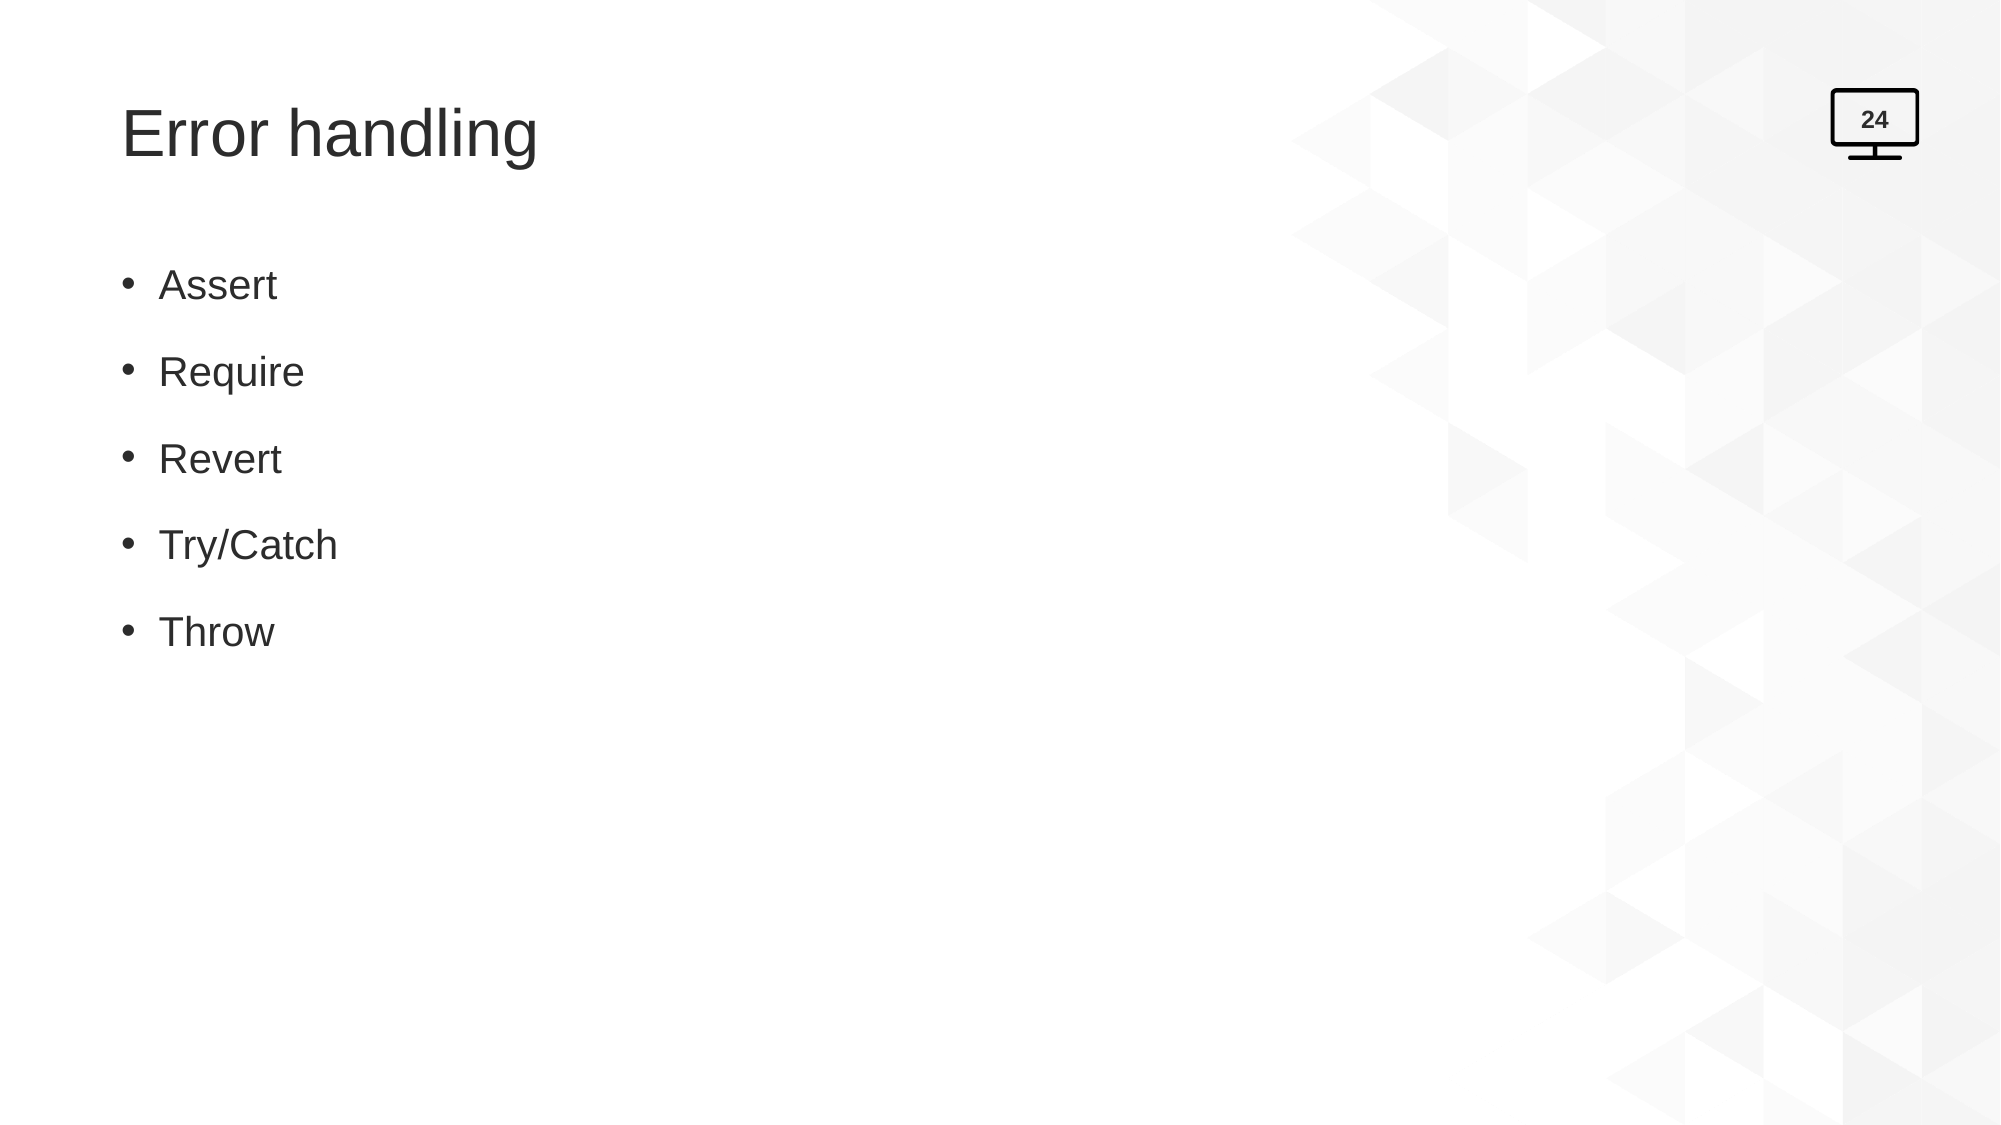

# Error handling
24
Assert
Require
Revert
Try/Catch
Throw